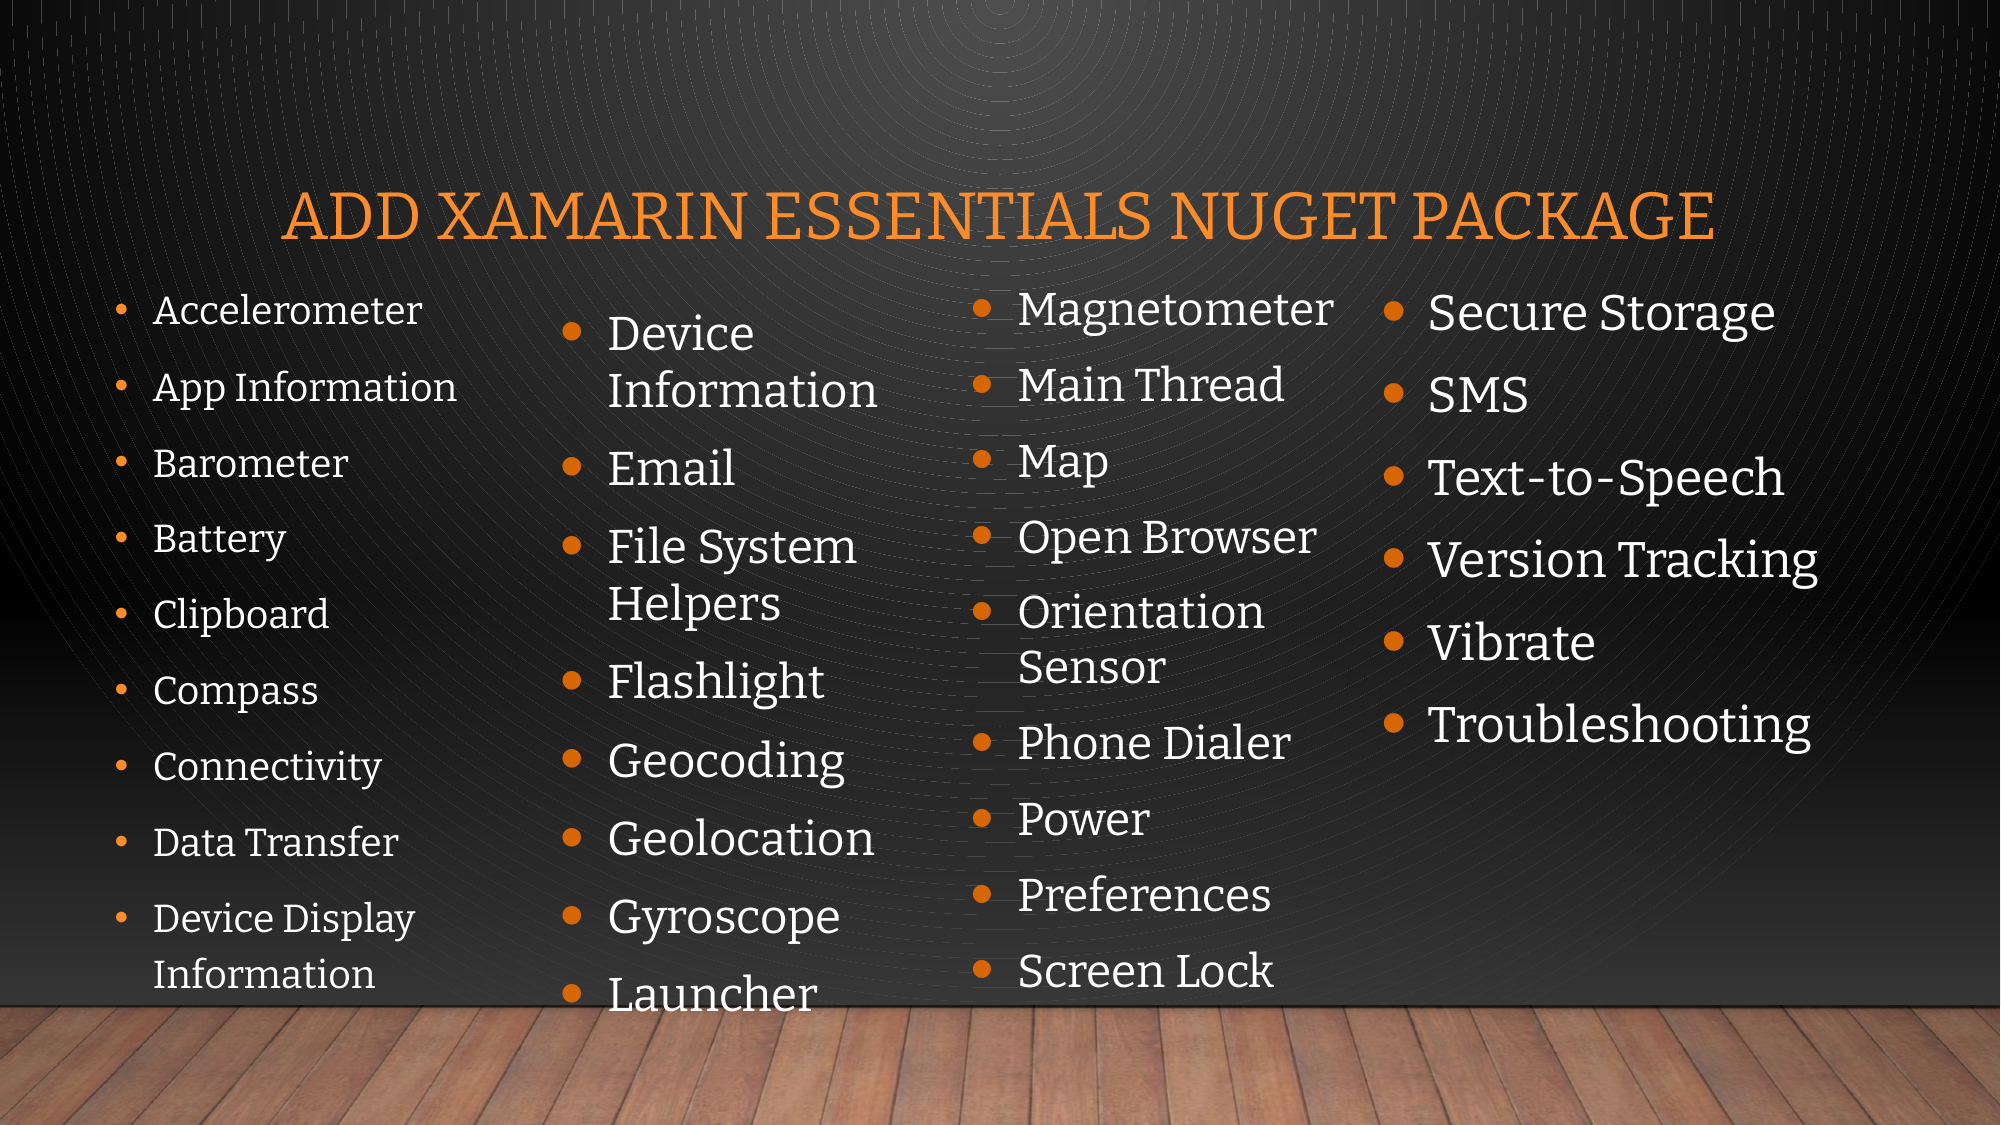

# Add Xamarin Essentials Nuget Package
Accelerometer
App Information
Barometer
Battery
Clipboard
Compass
Connectivity
Data Transfer
Device Display Information
Magnetometer
Main Thread
Map
Open Browser
Orientation Sensor
Phone Dialer
Power
Preferences
Screen Lock
Secure Storage
SMS
Text-to-Speech
Version Tracking
Vibrate
Troubleshooting
Device Information
Email
File System Helpers
Flashlight
Geocoding
Geolocation
Gyroscope
Launcher